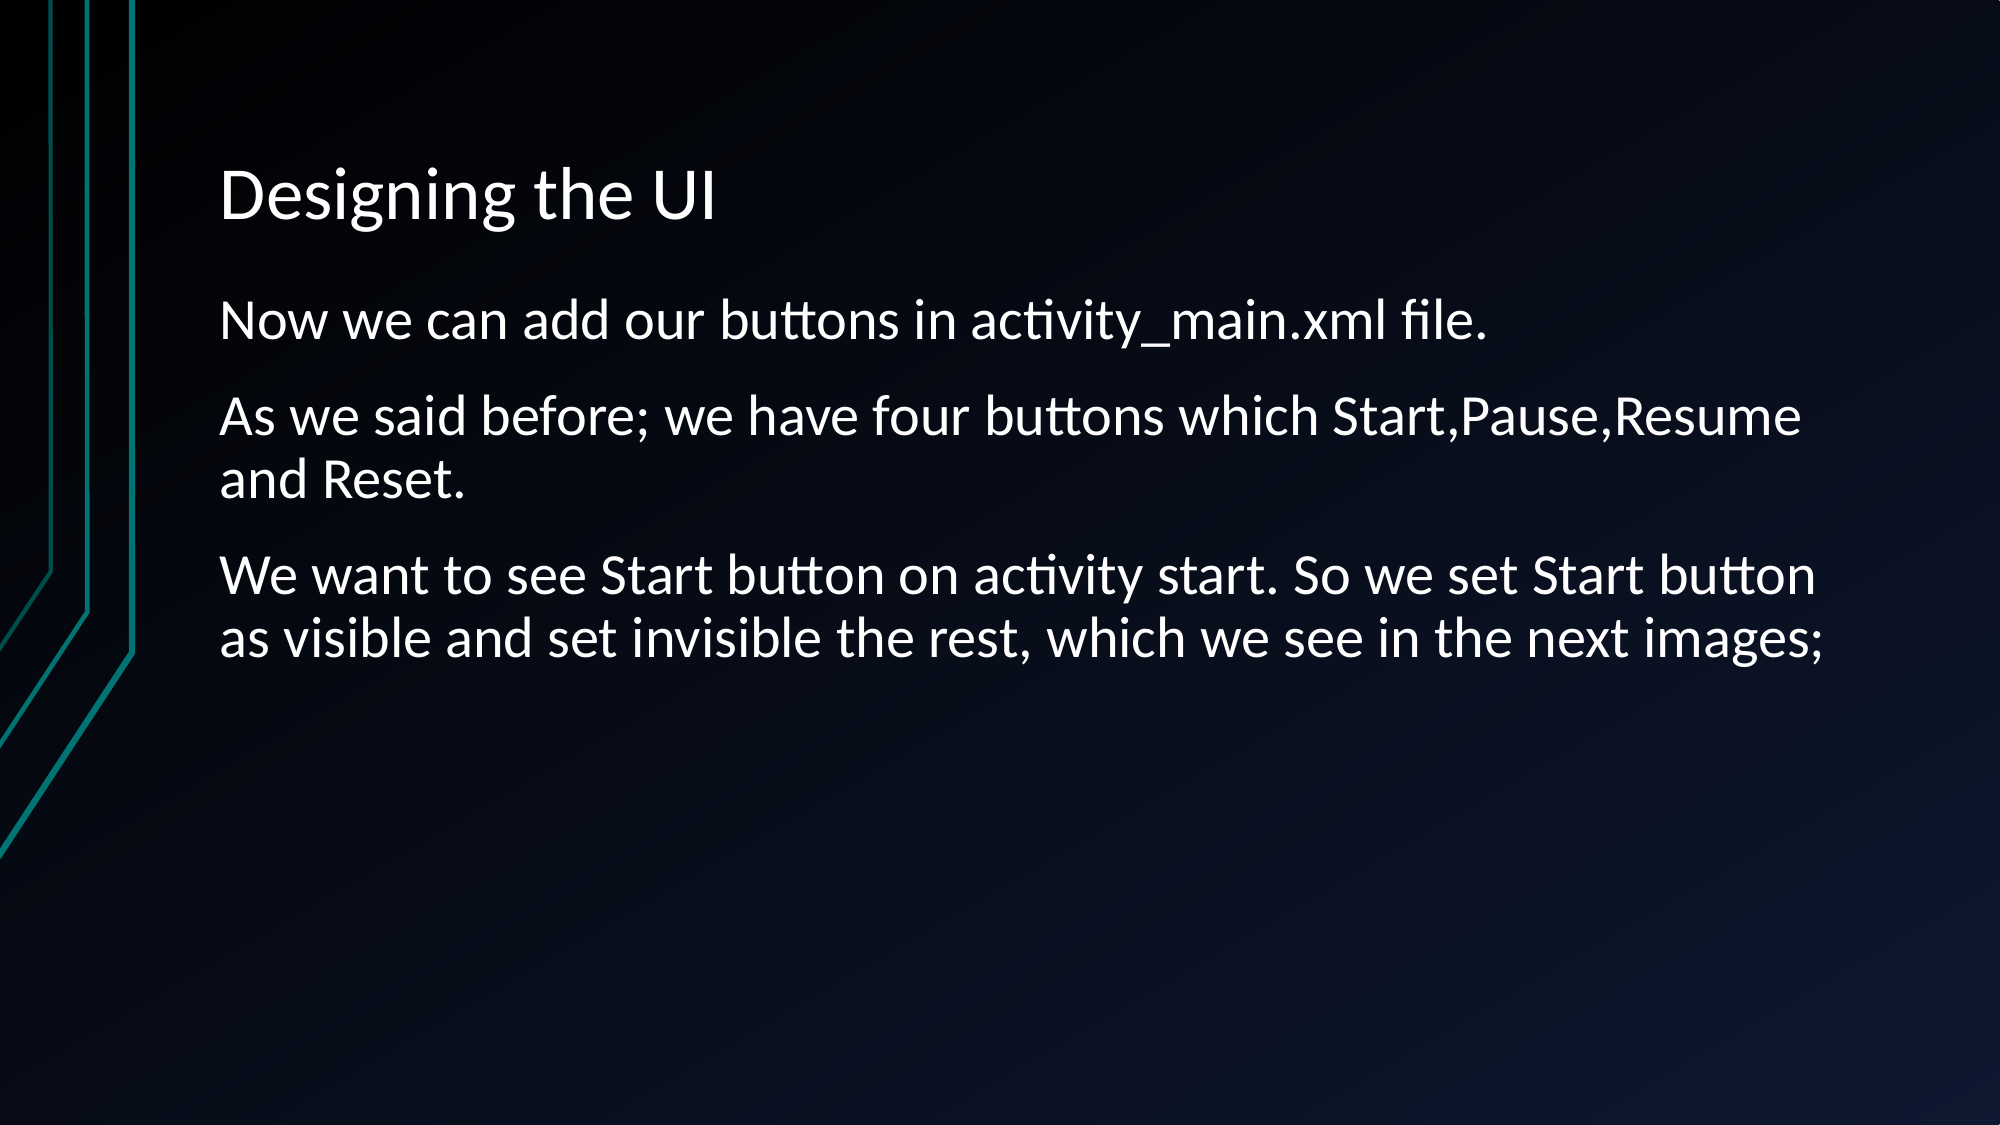

# Designing the UI
Now we can add our buttons in activity_main.xml file.
As we said before; we have four buttons which Start,Pause,Resume and Reset.
We want to see Start button on activity start. So we set Start button as visible and set invisible the rest, which we see in the next images;